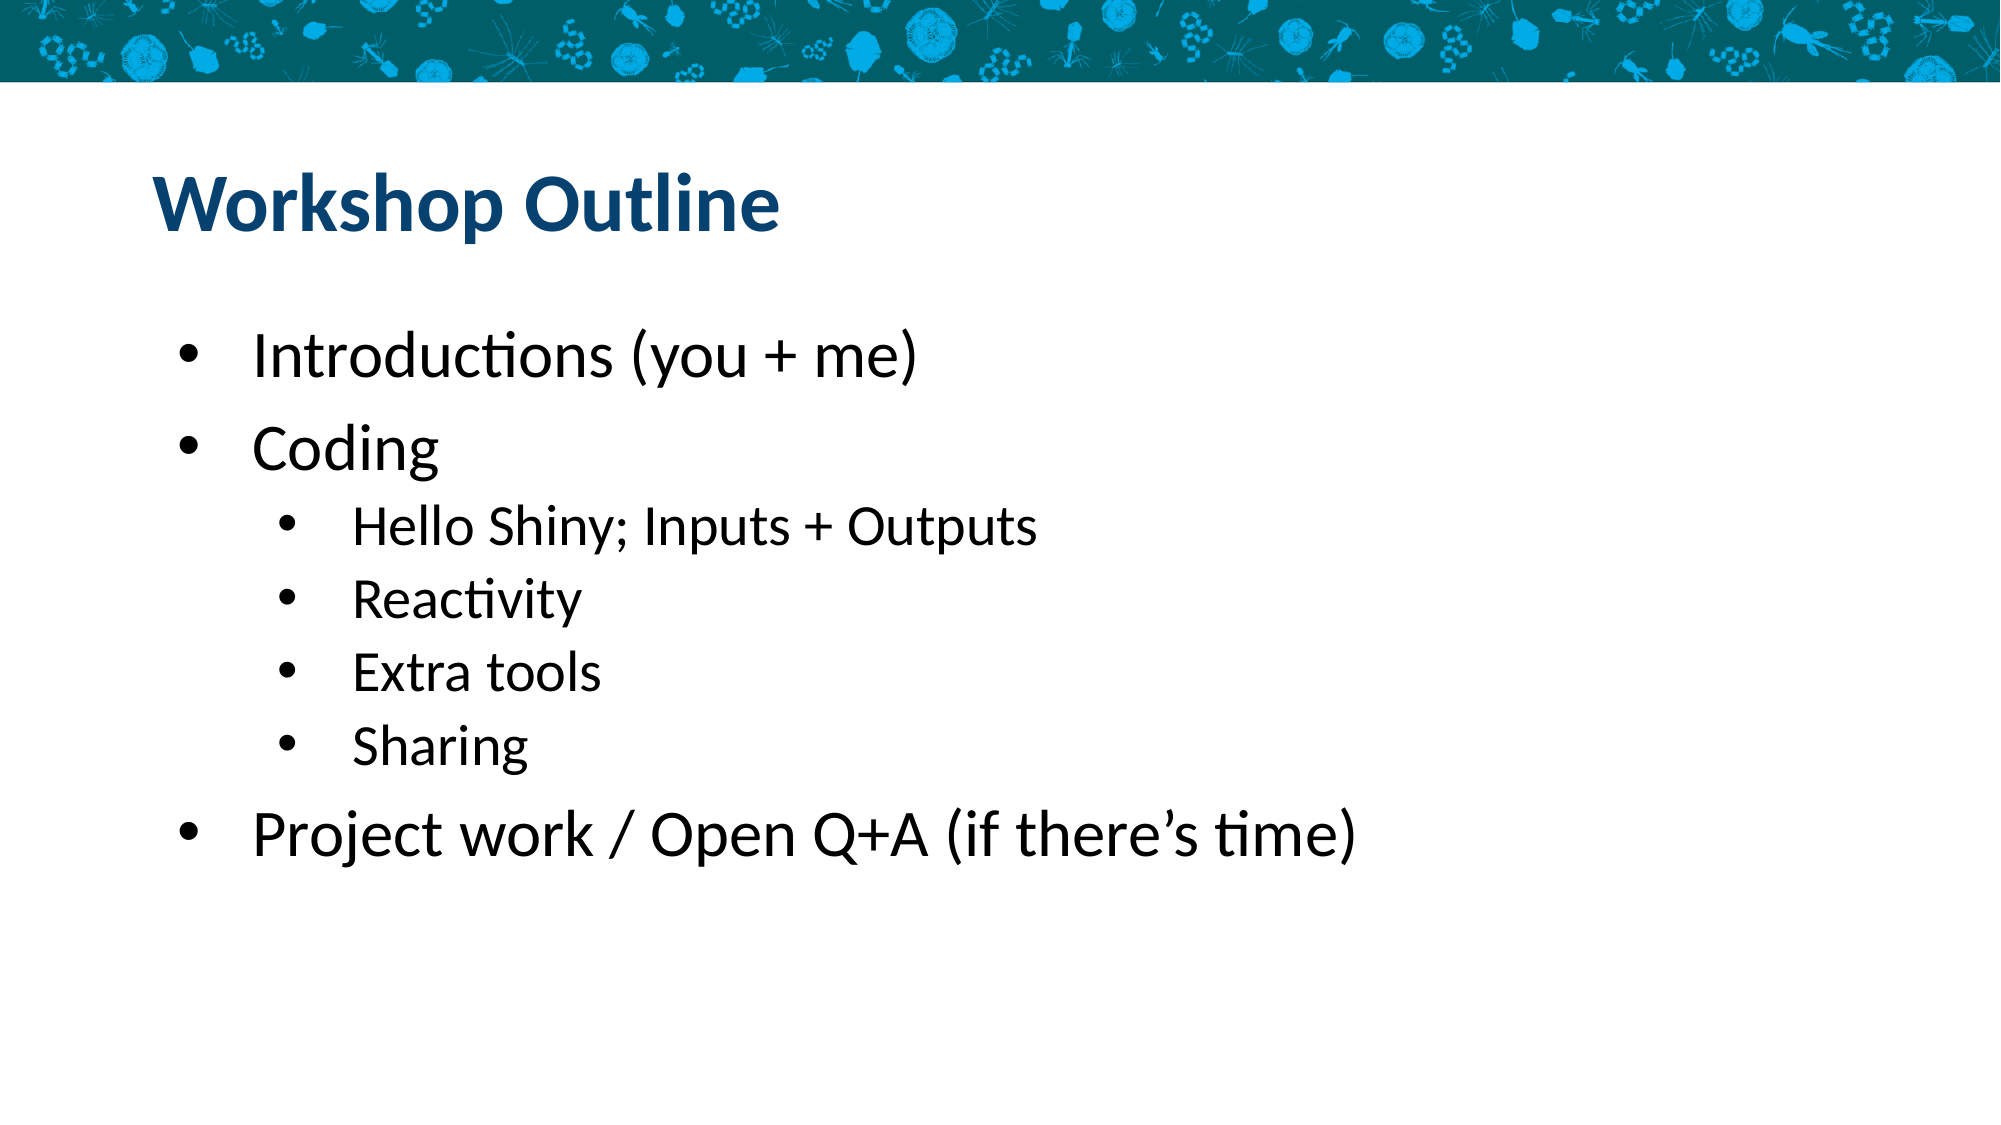

# Workshop Outline
Introductions (you + me)
Coding
Hello Shiny; Inputs + Outputs
Reactivity
Extra tools
Sharing
Project work / Open Q+A (if there’s time)